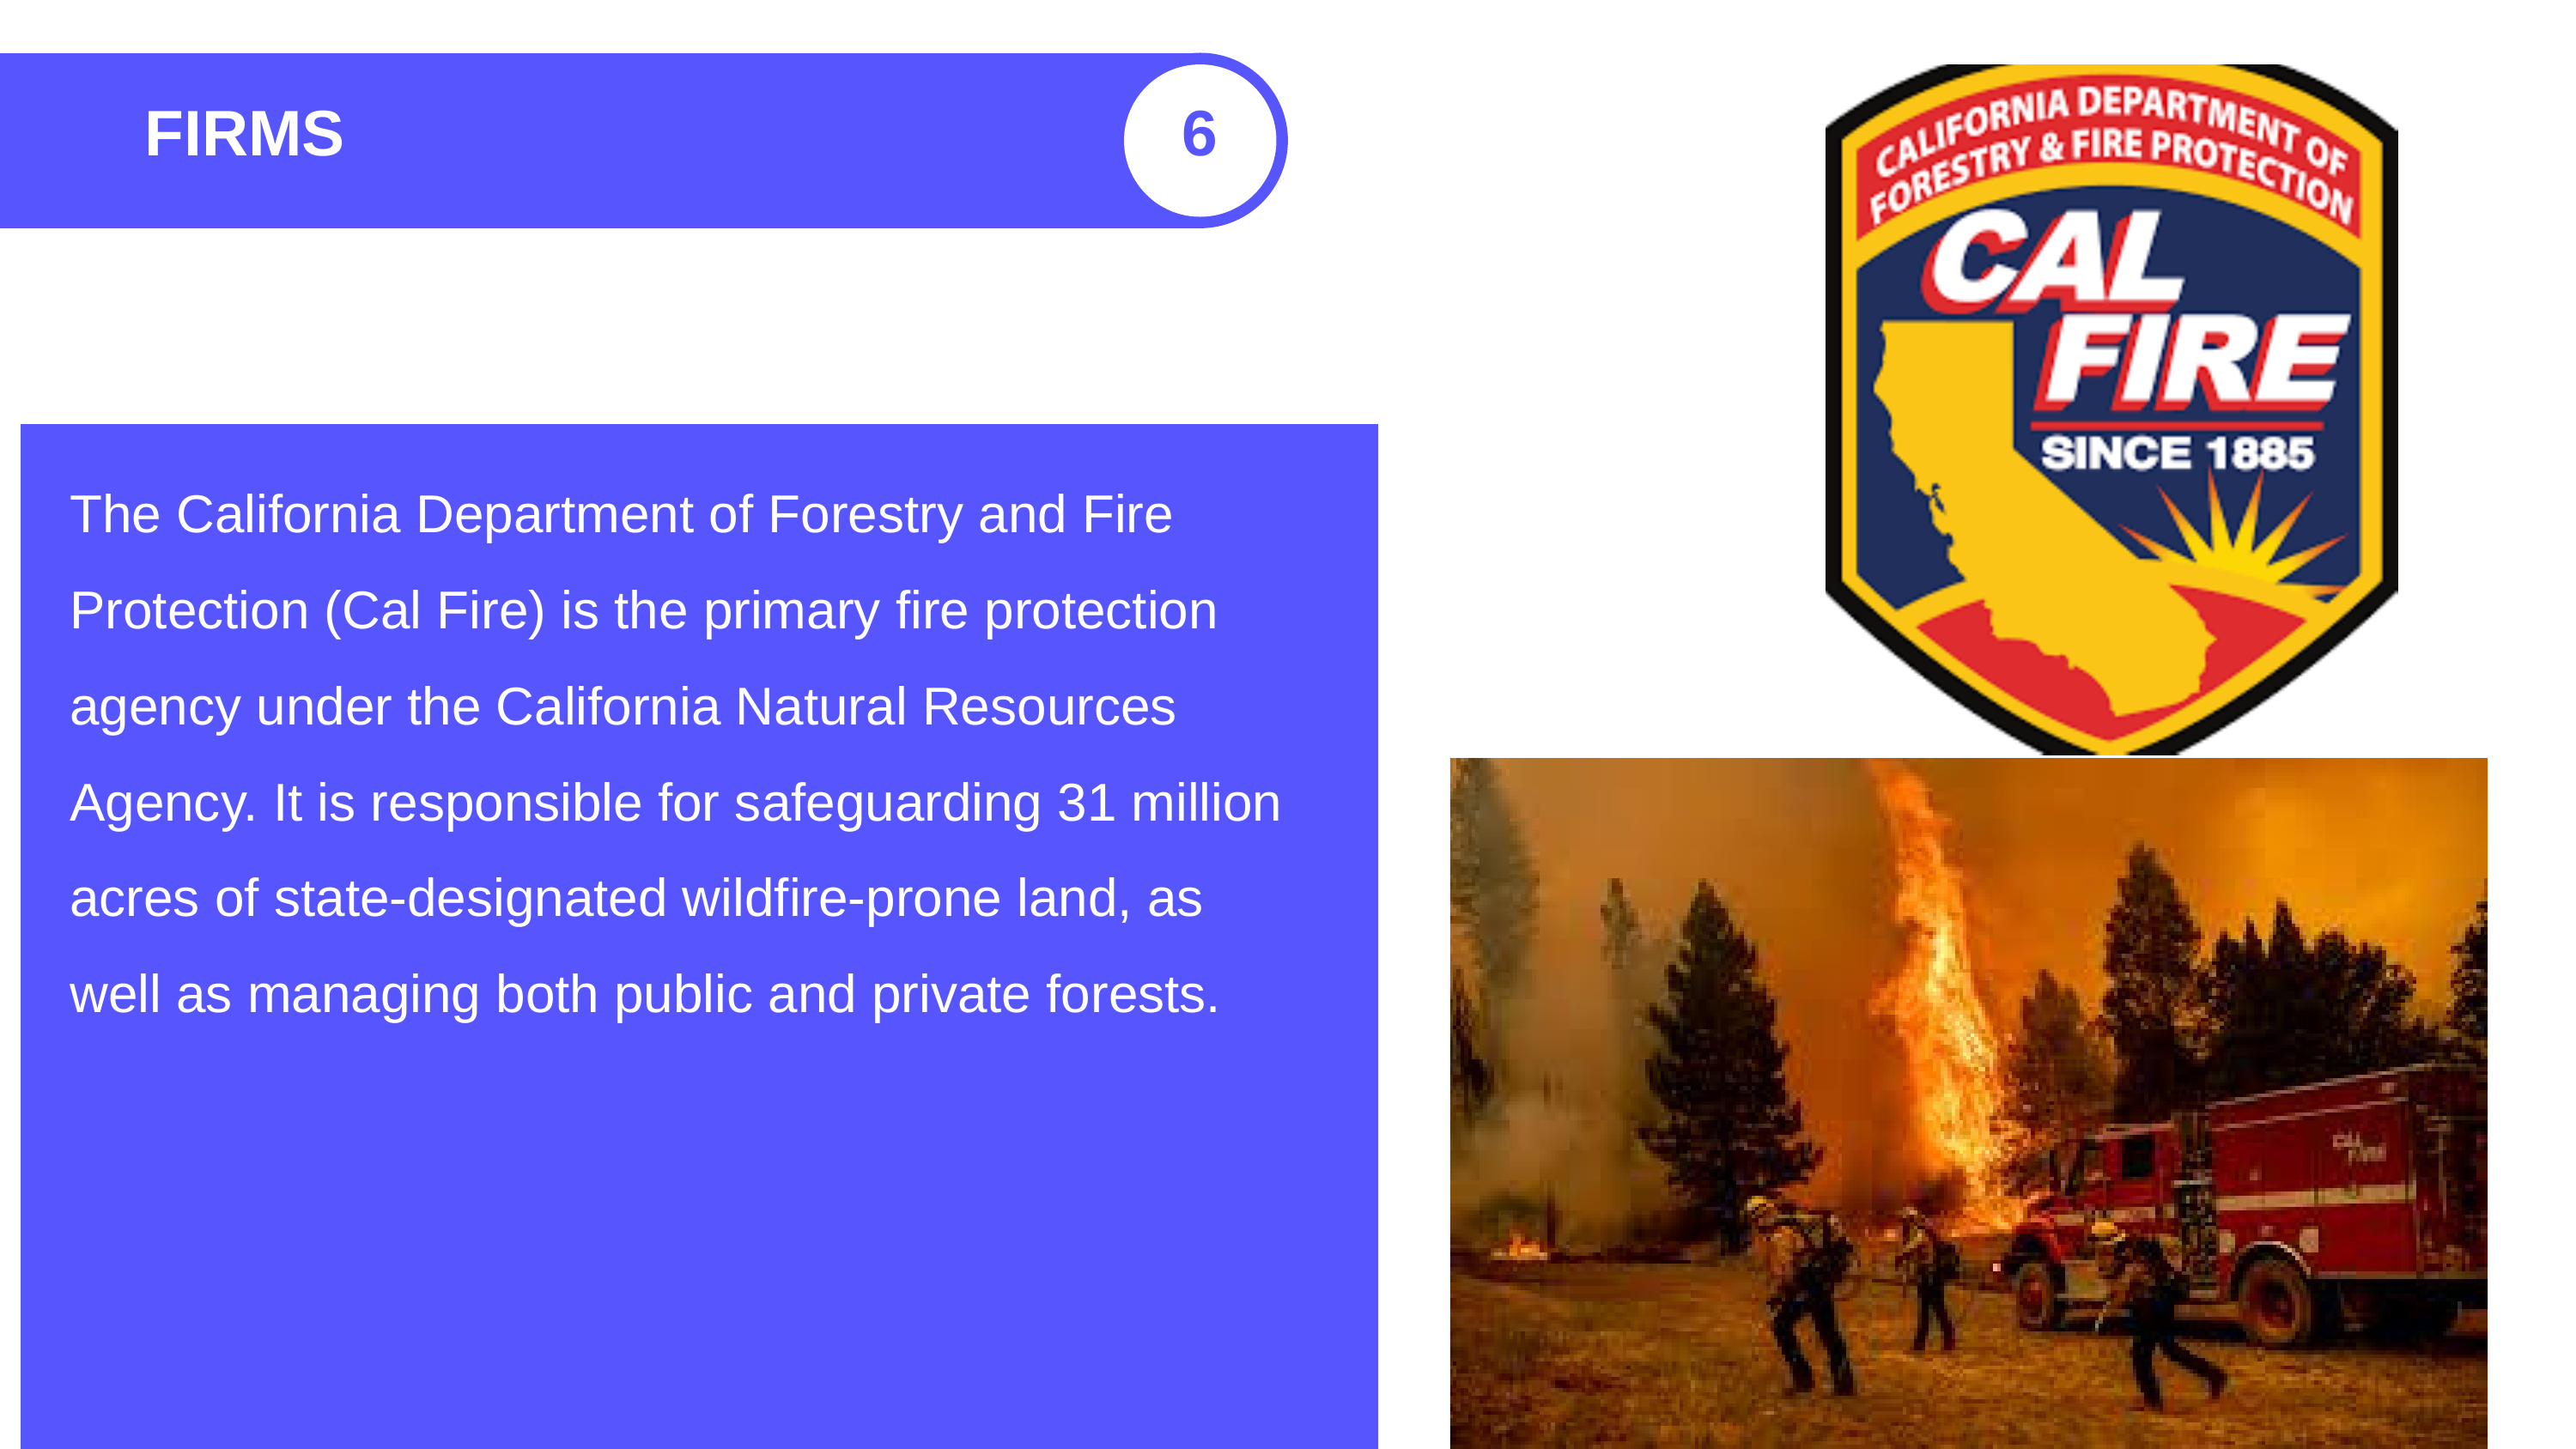

FIRMS
6

The California Department of Forestry and Fire Protection (Cal Fire) is the primary fire protection agency under the California Natural Resources Agency. It is responsible for safeguarding 31 million acres of state-designated wildfire-prone land, as well as managing both public and private forests.